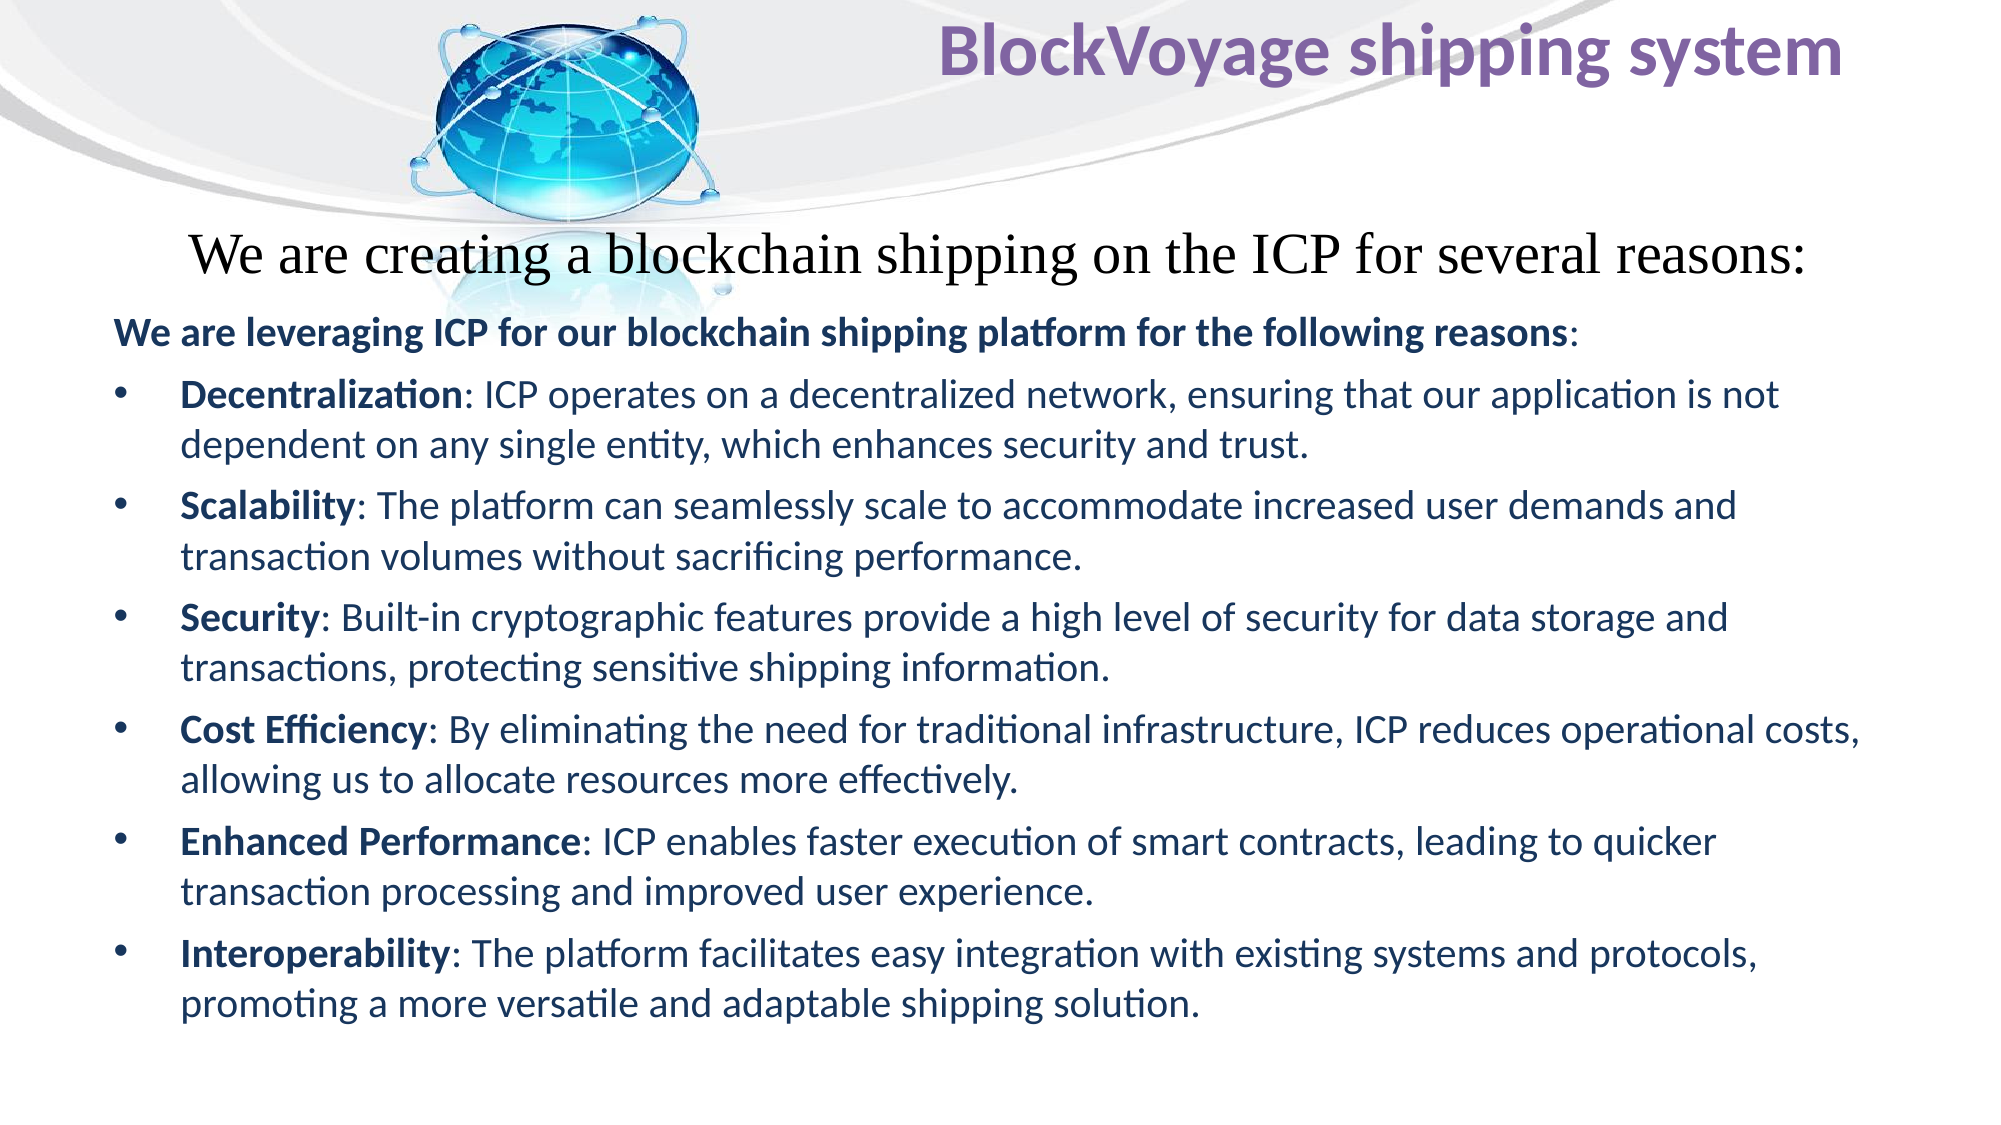

# BlockVoyage shipping system
We are creating a blockchain shipping on the ICP for several reasons:
We are leveraging ICP for our blockchain shipping platform for the following reasons:
Decentralization: ICP operates on a decentralized network, ensuring that our application is not dependent on any single entity, which enhances security and trust.
Scalability: The platform can seamlessly scale to accommodate increased user demands and transaction volumes without sacrificing performance.
Security: Built-in cryptographic features provide a high level of security for data storage and transactions, protecting sensitive shipping information.
Cost Efficiency: By eliminating the need for traditional infrastructure, ICP reduces operational costs, allowing us to allocate resources more effectively.
Enhanced Performance: ICP enables faster execution of smart contracts, leading to quicker transaction processing and improved user experience.
Interoperability: The platform facilitates easy integration with existing systems and protocols, promoting a more versatile and adaptable shipping solution.